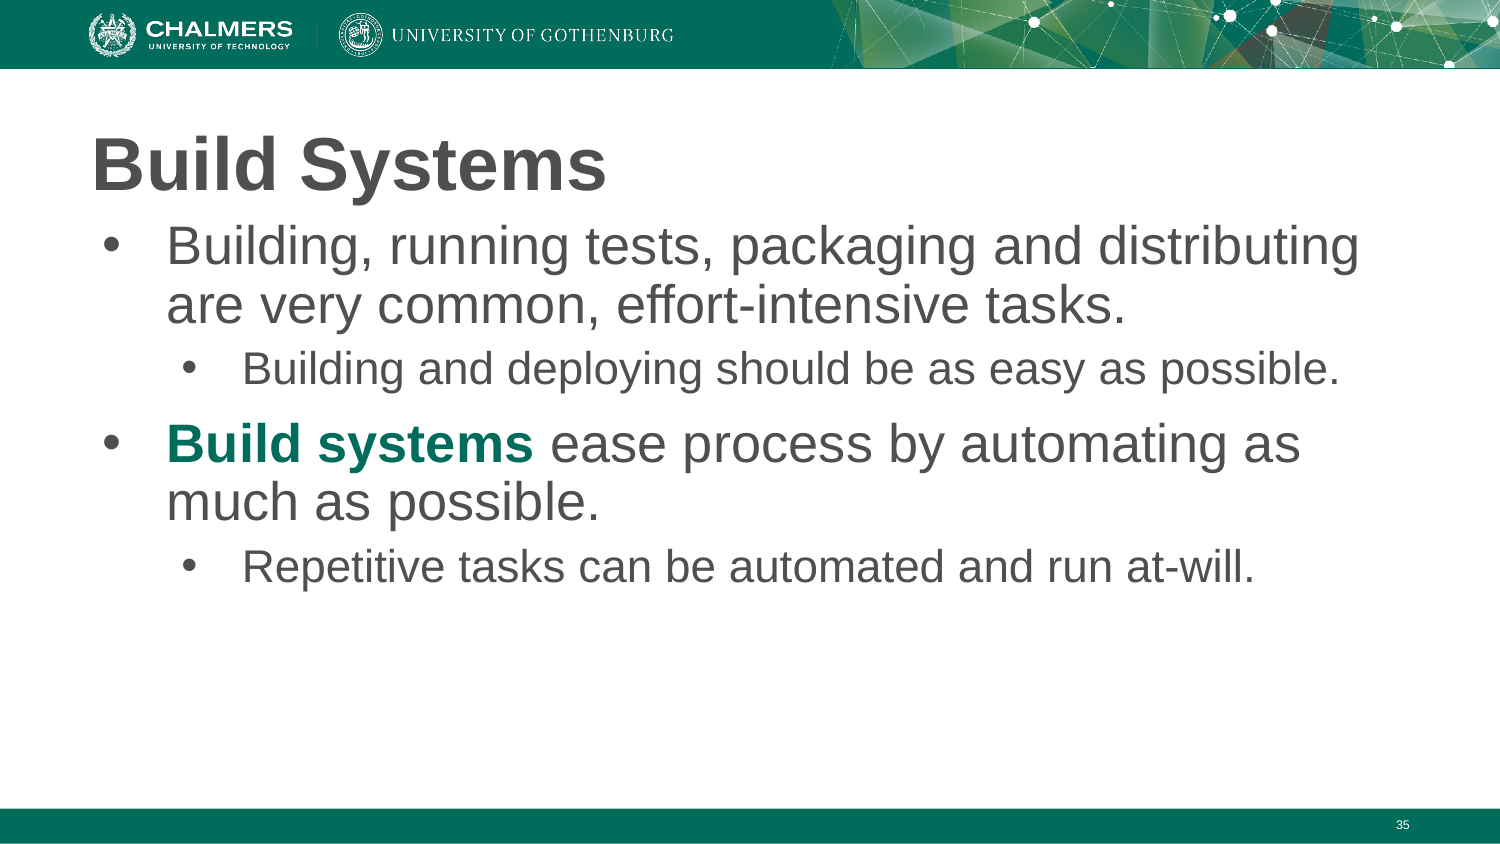

# Build Systems
Building, running tests, packaging and distributing are very common, effort-intensive tasks.
Building and deploying should be as easy as possible.
Build systems ease process by automating as much as possible.
Repetitive tasks can be automated and run at-will.
35